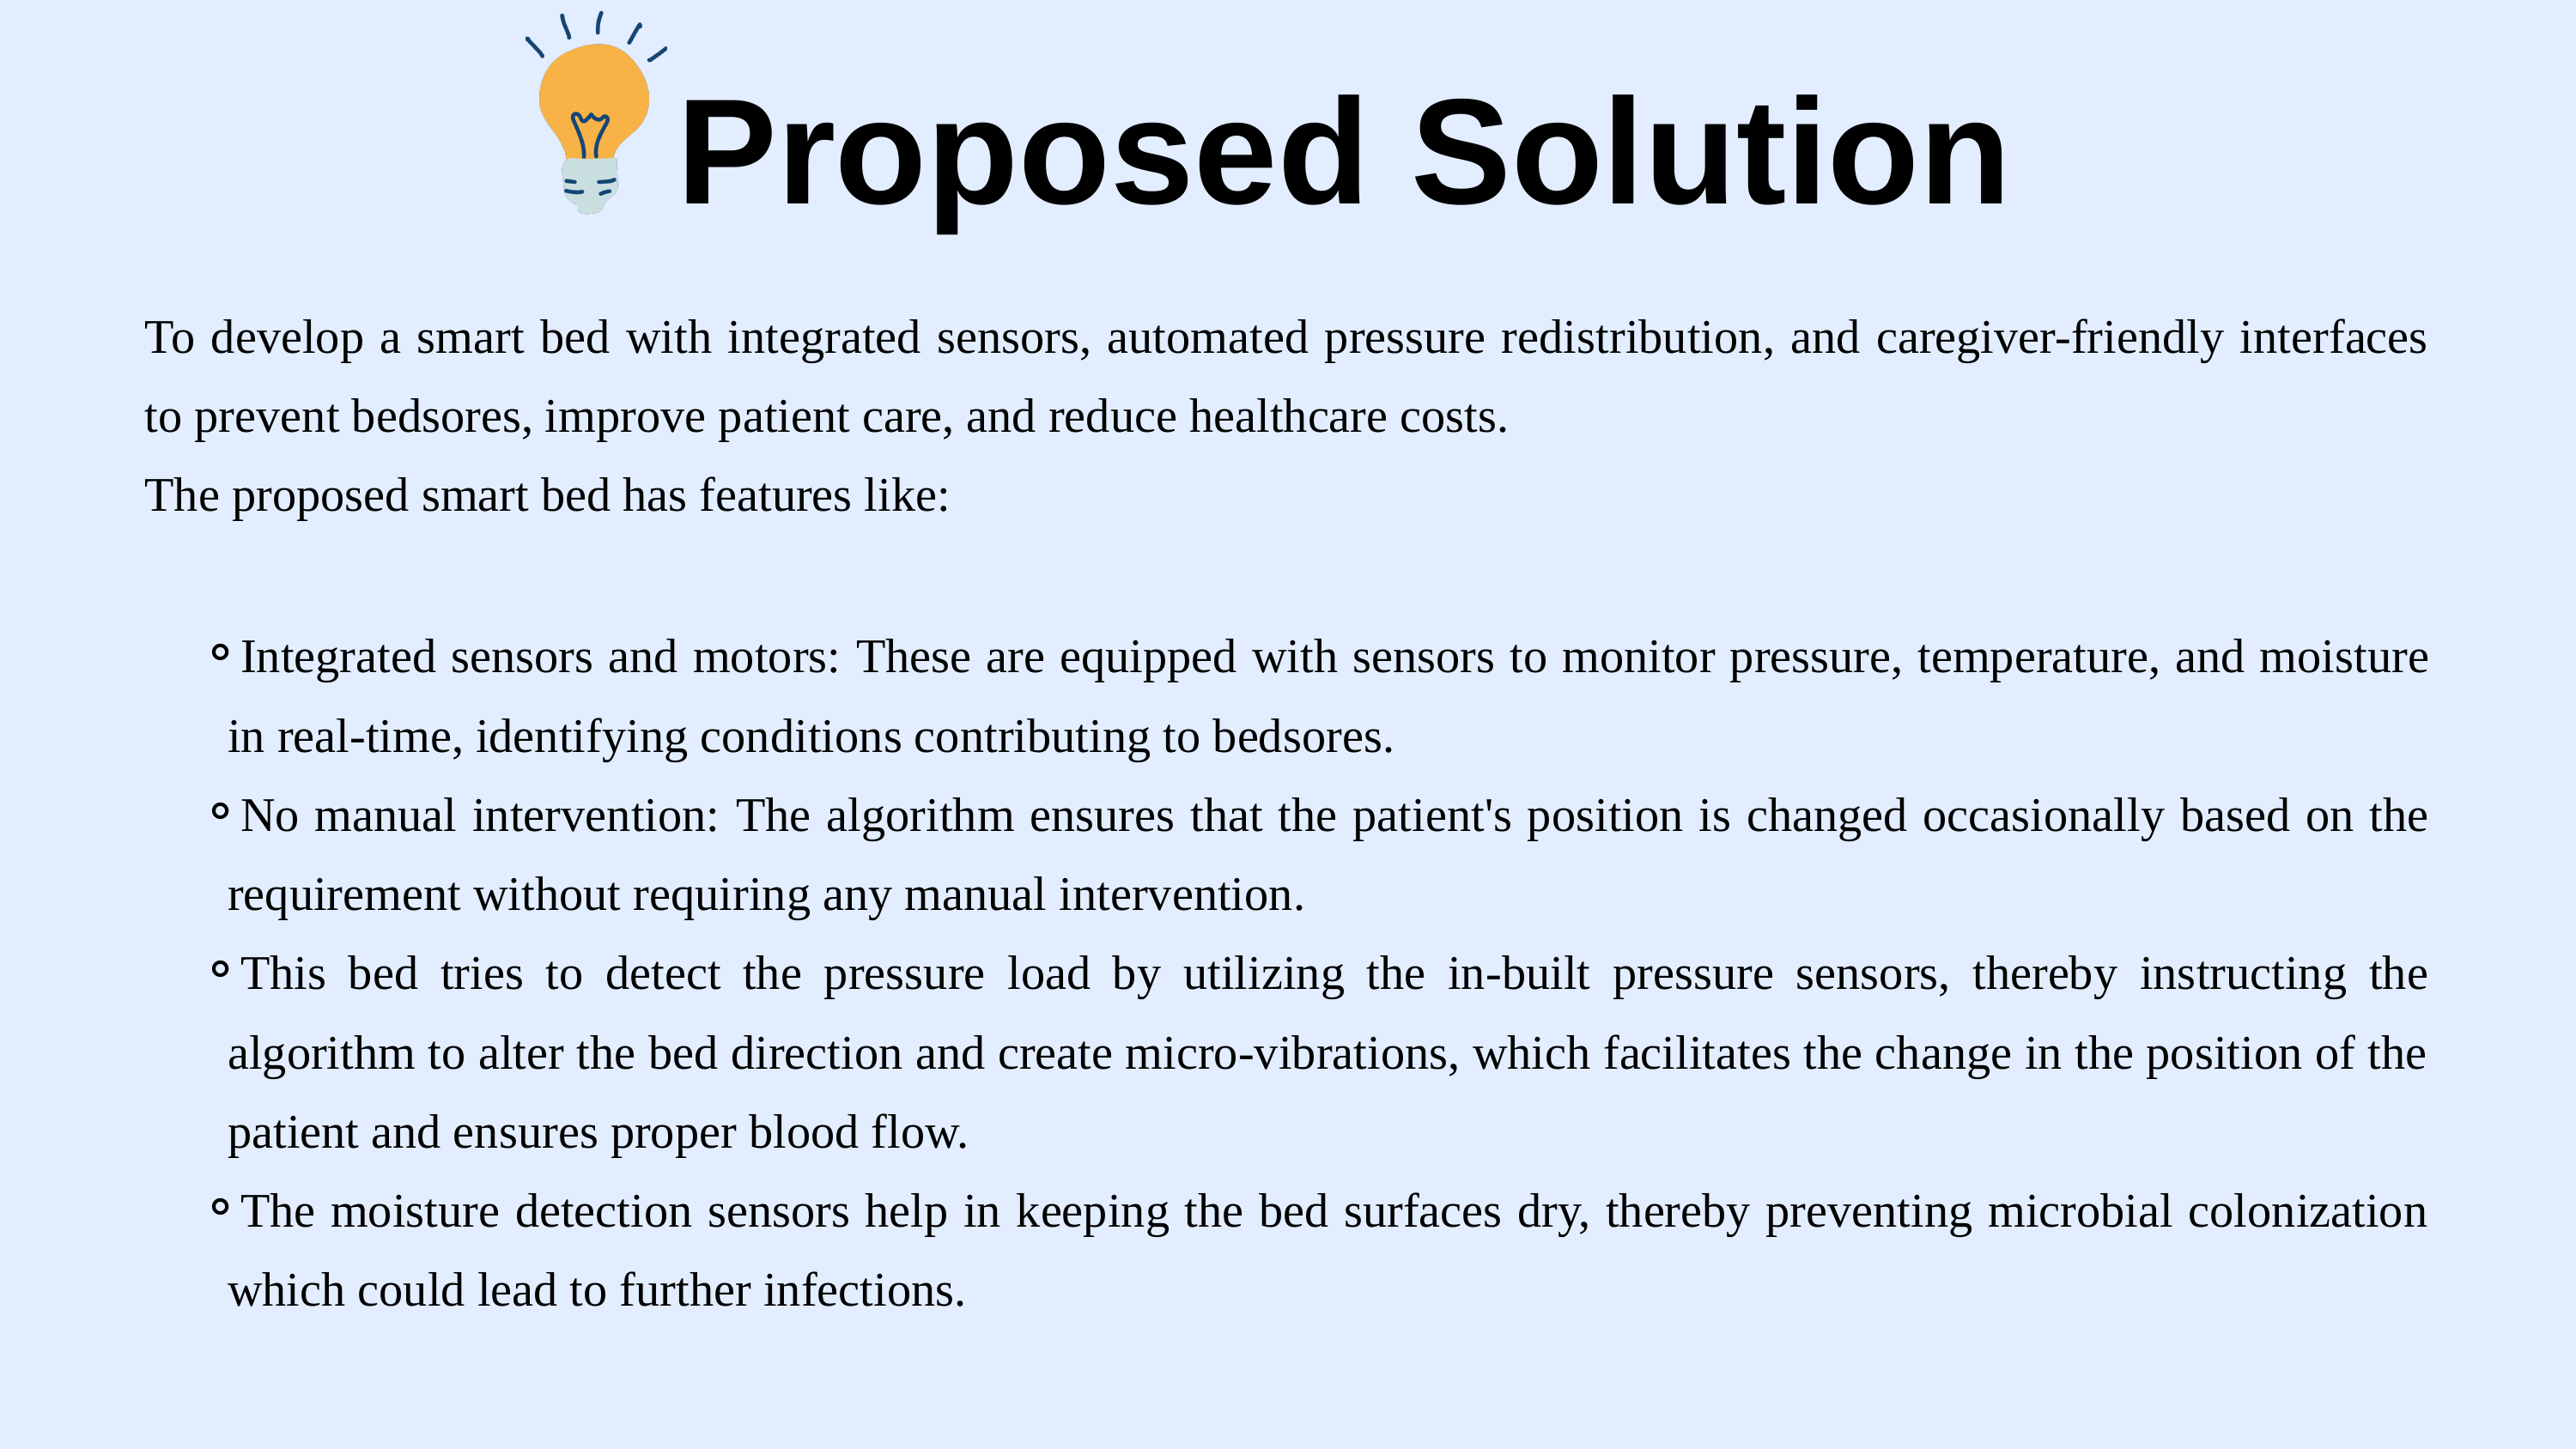

Proposed Solution

To develop a smart bed with integrated sensors, automated pressure redistribution, and caregiver-friendly interfaces to prevent bedsores, improve patient care, and reduce healthcare costs.
The proposed smart bed has features like:

Integrated sensors and motors: These are equipped with sensors to monitor pressure, temperature, and moisture in real-time, identifying conditions contributing to bedsores.
No manual intervention: The algorithm ensures that the patient's position is changed occasionally based on the requirement without requiring any manual intervention.
This bed tries to detect the pressure load by utilizing the in-built pressure sensors, thereby instructing the algorithm to alter the bed direction and create micro-vibrations, which facilitates the change in the position of the patient and ensures proper blood flow.
The moisture detection sensors help in keeping the bed surfaces dry, thereby preventing microbial colonization which could lead to further infections.